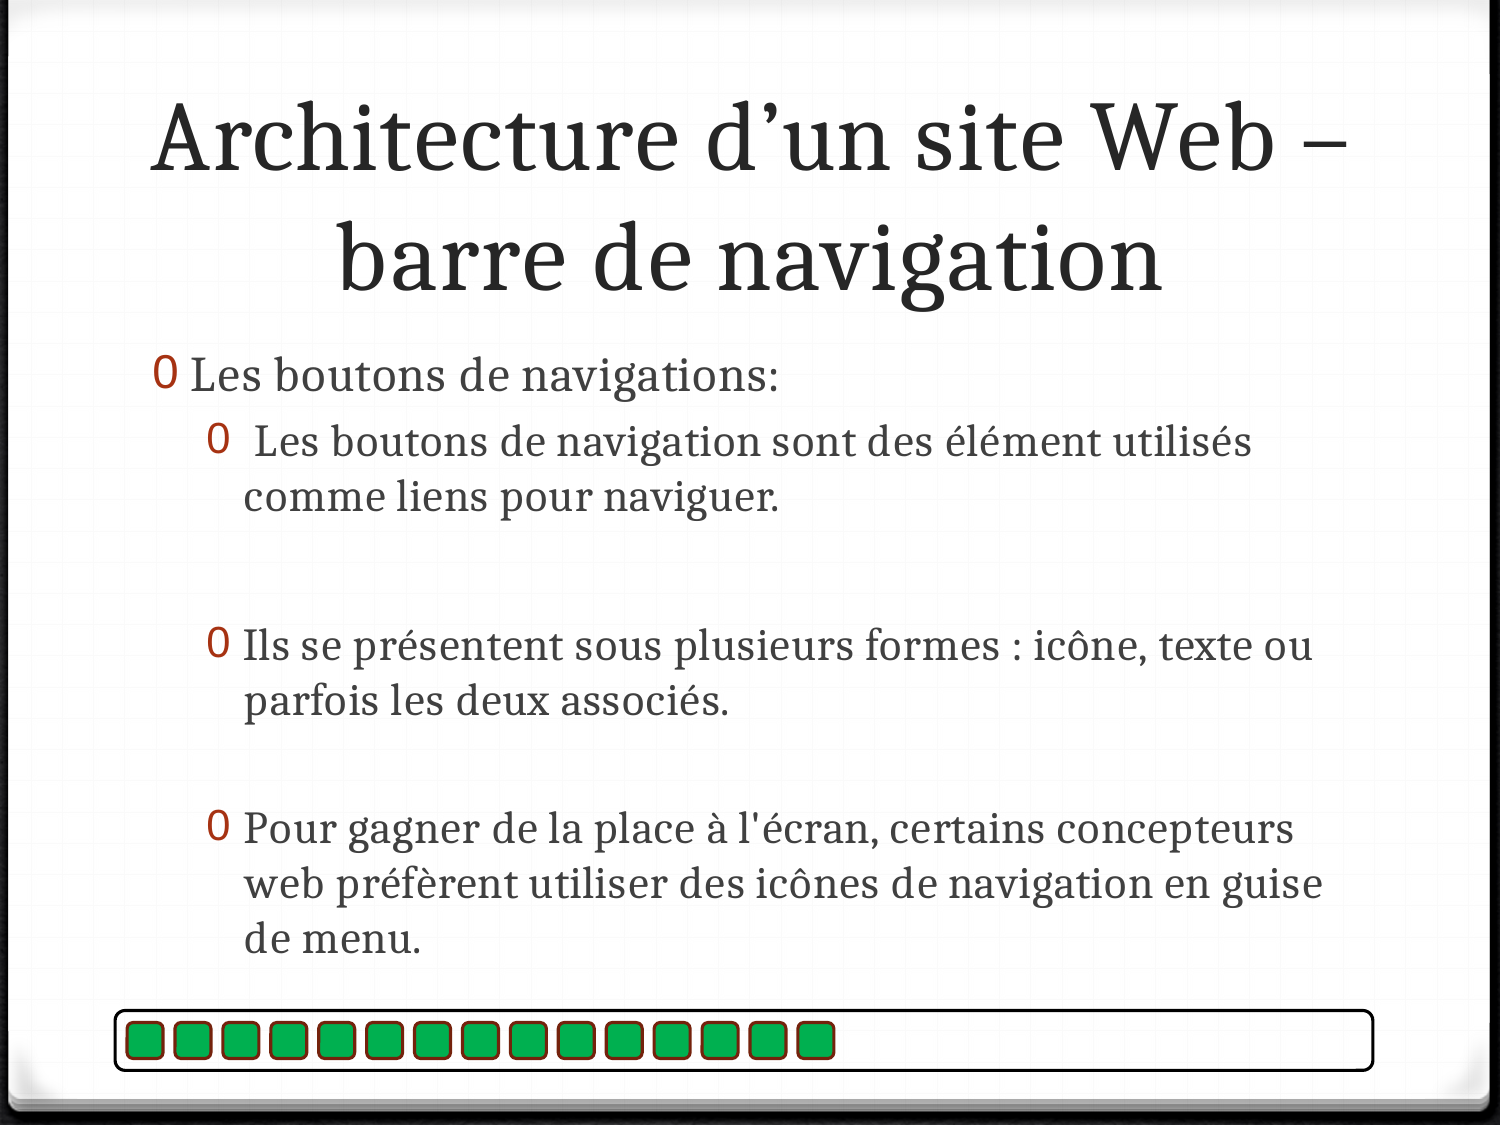

# Architecture d’un site Web – barre de navigation
Les boutons de navigations:
 Les boutons de navigation sont des élément utilisés comme liens pour naviguer.

Ils se présentent sous plusieurs formes : icône, texte ou parfois les deux associés.

Pour gagner de la place à l'écran, certains concepteurs web préfèrent utiliser des icônes de navigation en guise de menu.